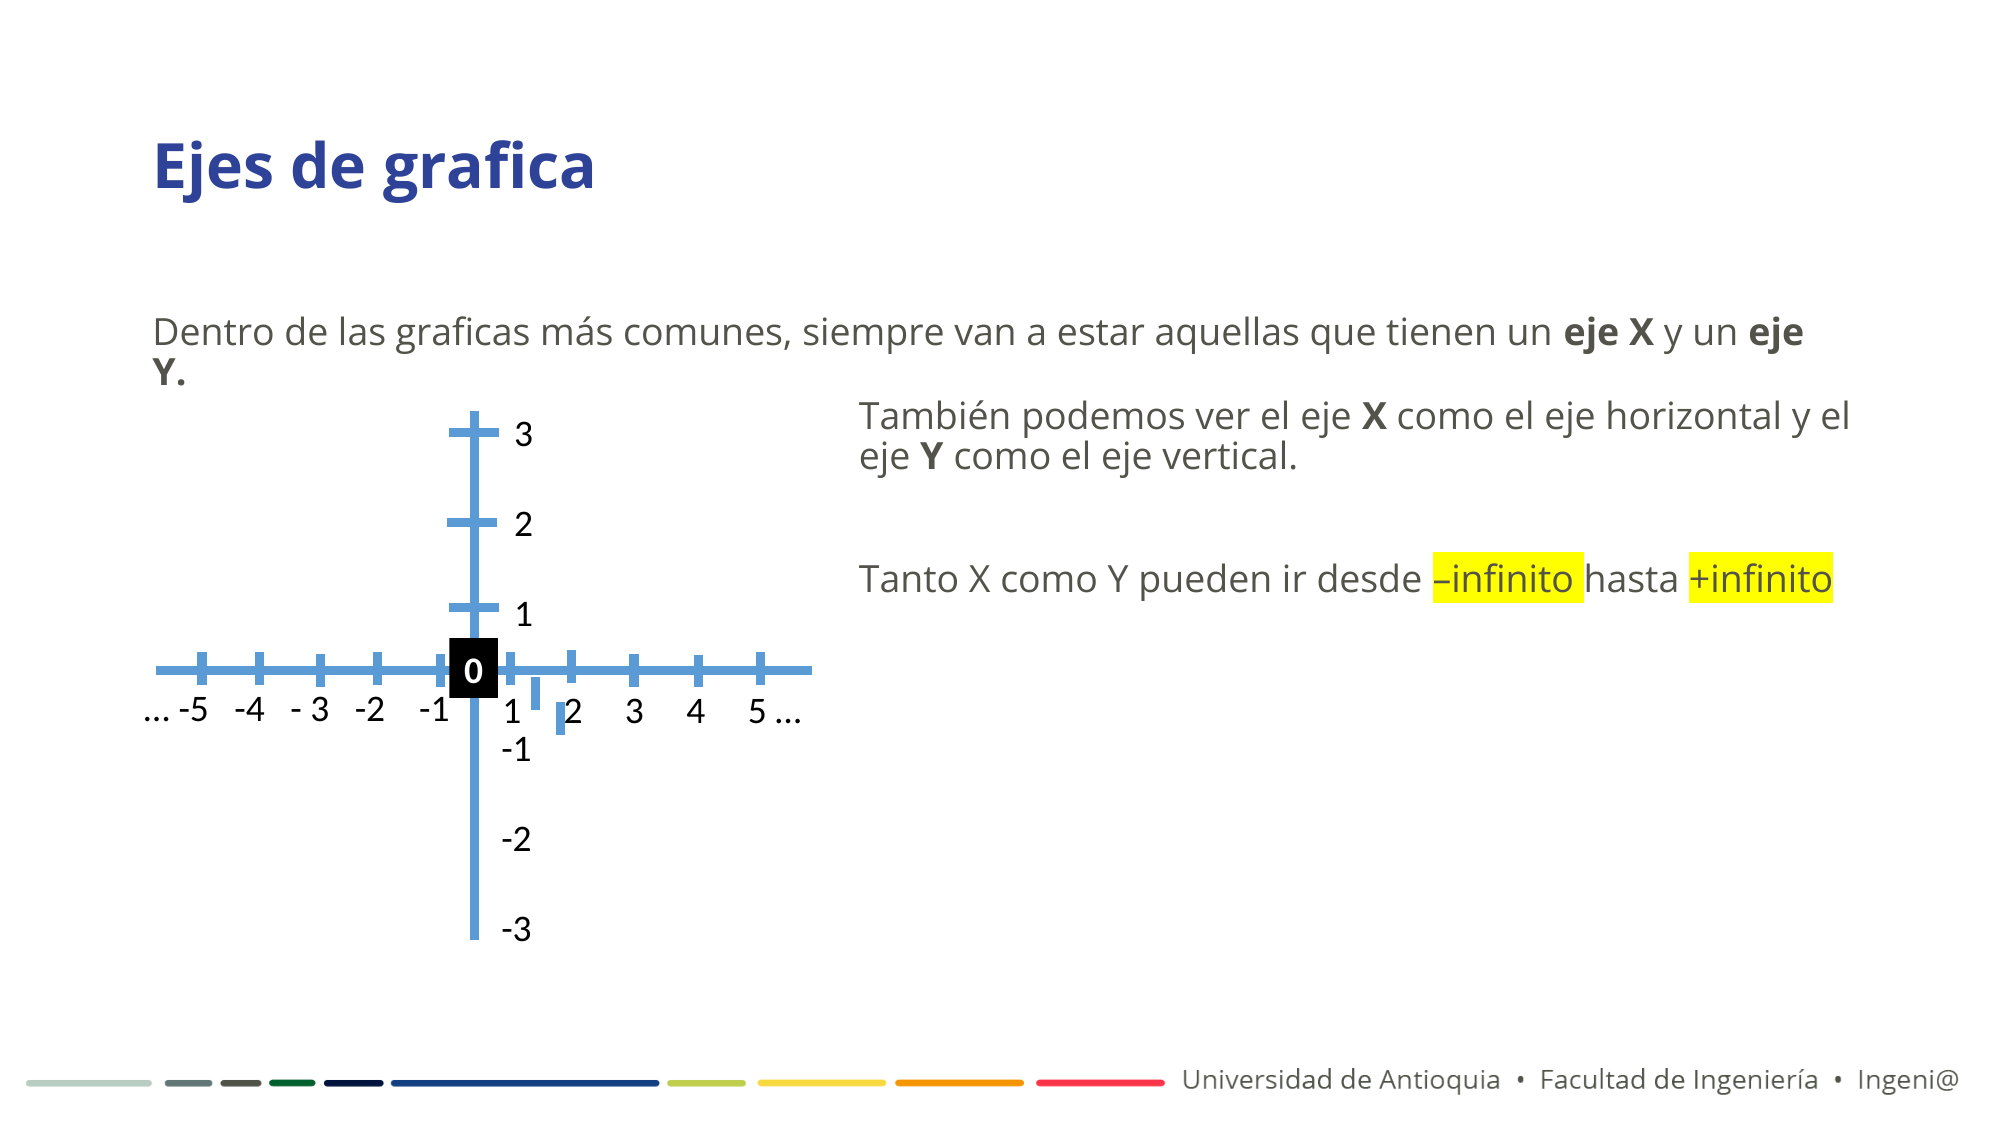

# Ejes de grafica
Dentro de las graficas más comunes, siempre van a estar aquellas que tienen un eje X y un eje Y.
También podemos ver el eje X como el eje horizontal y el eje Y como el eje vertical.

Tanto X como Y pueden ir desde –infinito hasta +infinito
3

2

1
0
… -5   -4   - 3   -2    -1
1     2     3     4     5 …
-1

-2

-3